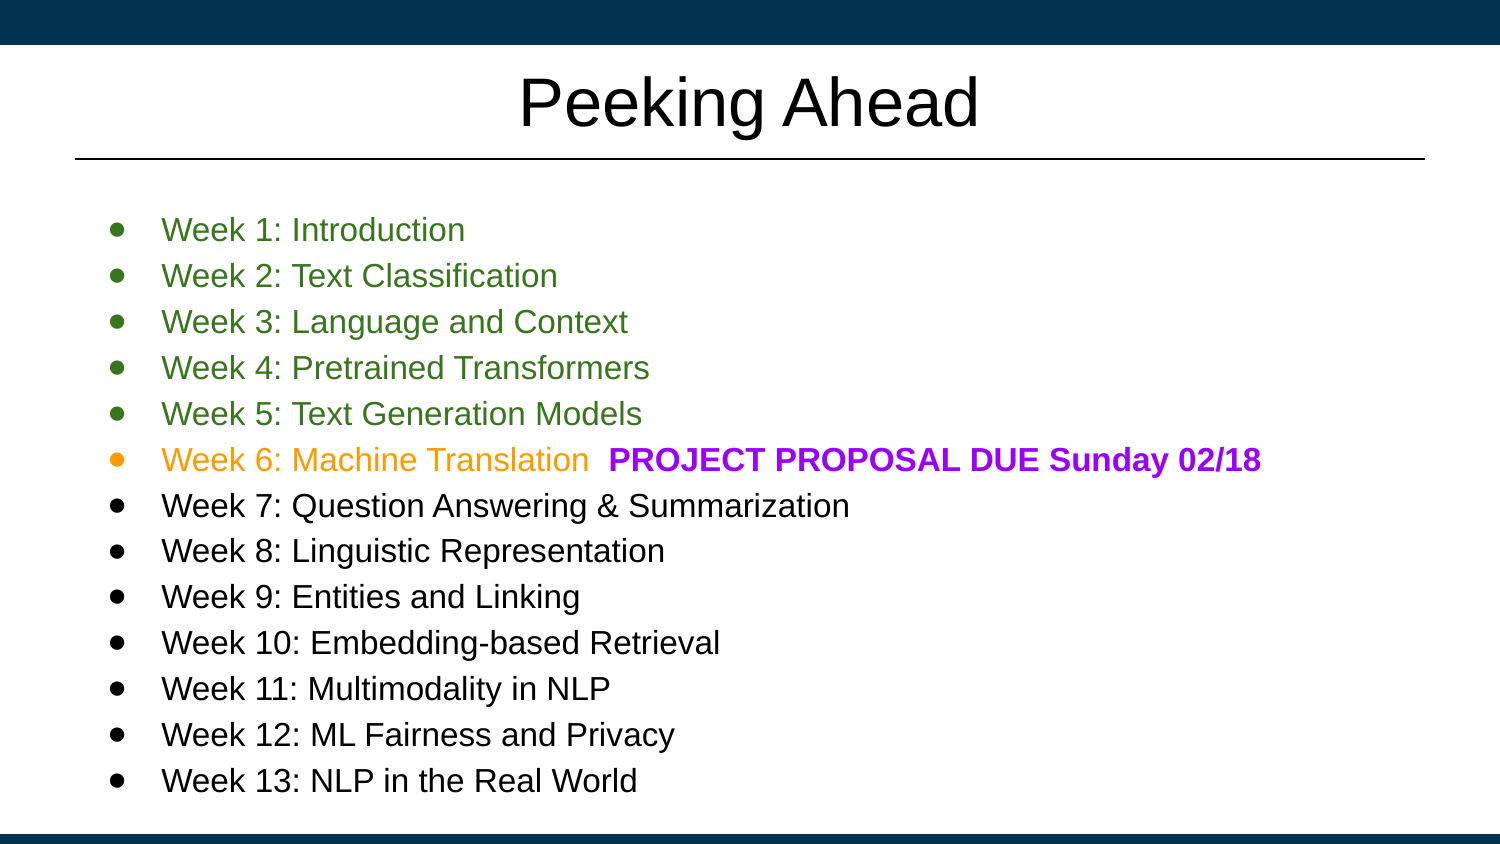

# Peeking Ahead
Week 1: Introduction
Week 2: Text Classification
Week 3: Language and Context
Week 4: Pretrained Transformers
Week 5: Text Generation Models
Week 6: Machine Translation  PROJECT PROPOSAL DUE Sunday 02/18
Week 7: Question Answering & Summarization
Week 8: Linguistic Representation
Week 9: Entities and Linking
Week 10: Embedding-based Retrieval
Week 11: Multimodality in NLP
Week 12: ML Fairness and Privacy
Week 13: NLP in the Real World